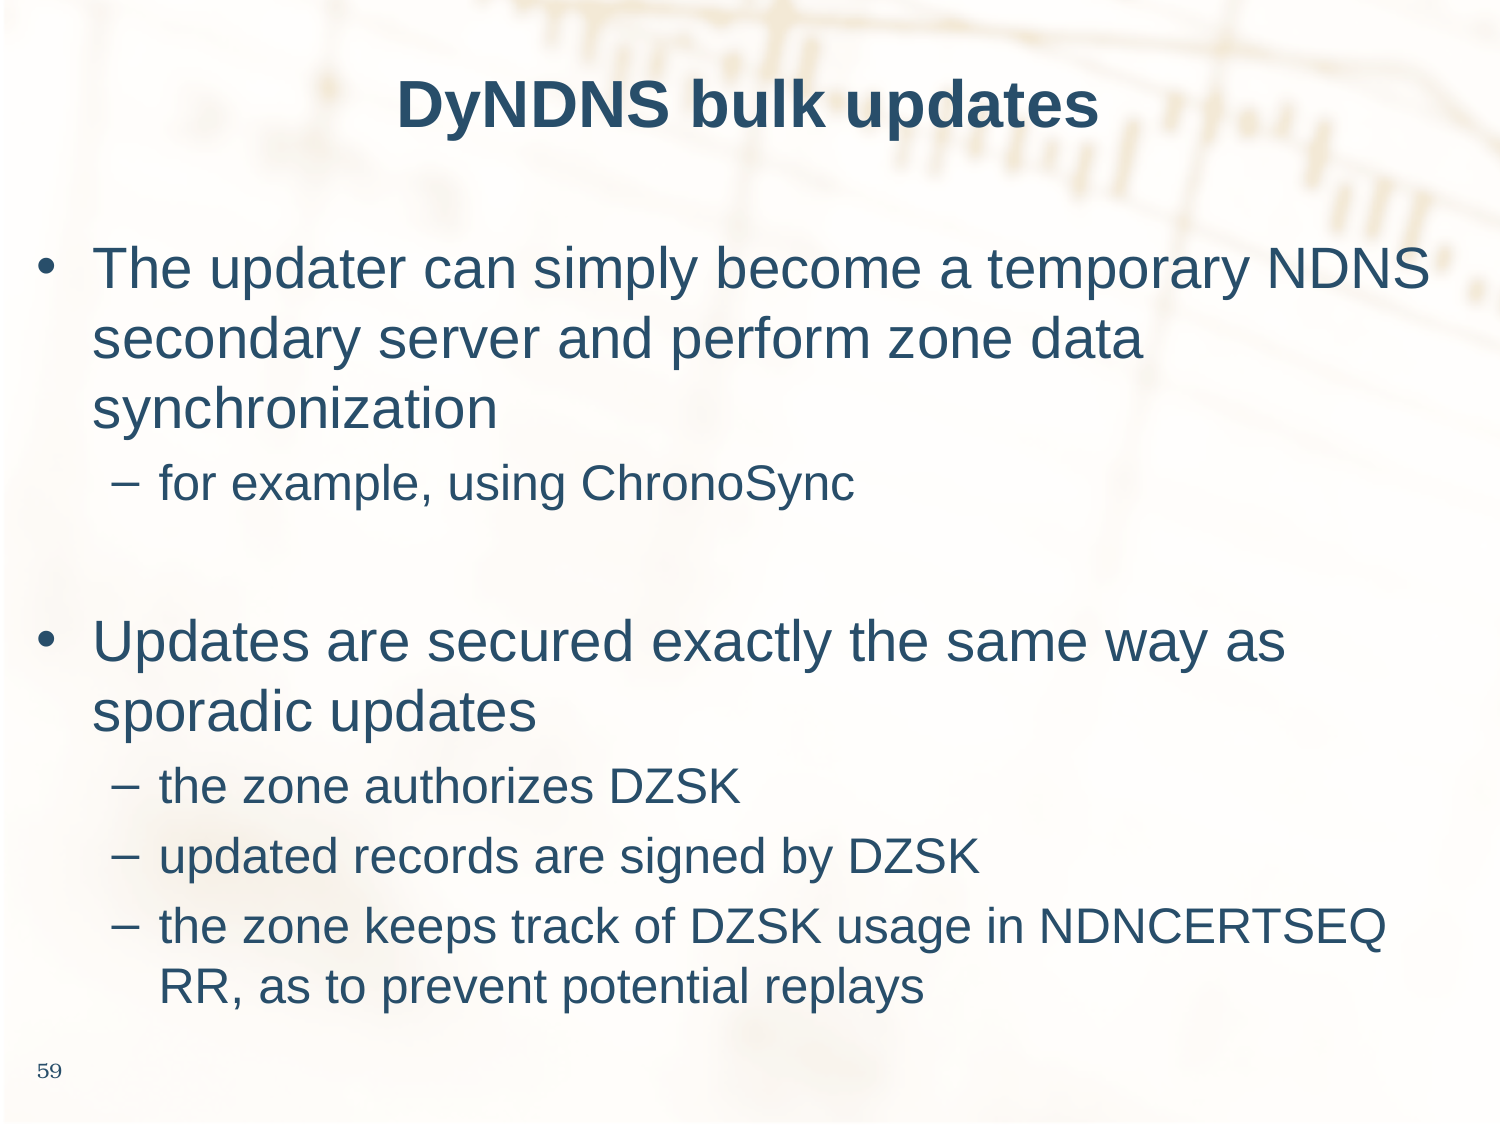

# DyNDNS bulk updates
The updater can simply become a temporary NDNS secondary server and perform zone data synchronization
for example, using ChronoSync

Updates are secured exactly the same way as sporadic updates
the zone authorizes DZSK
updated records are signed by DZSK
the zone keeps track of DZSK usage in NDNCERTSEQ RR, as to prevent potential replays
59